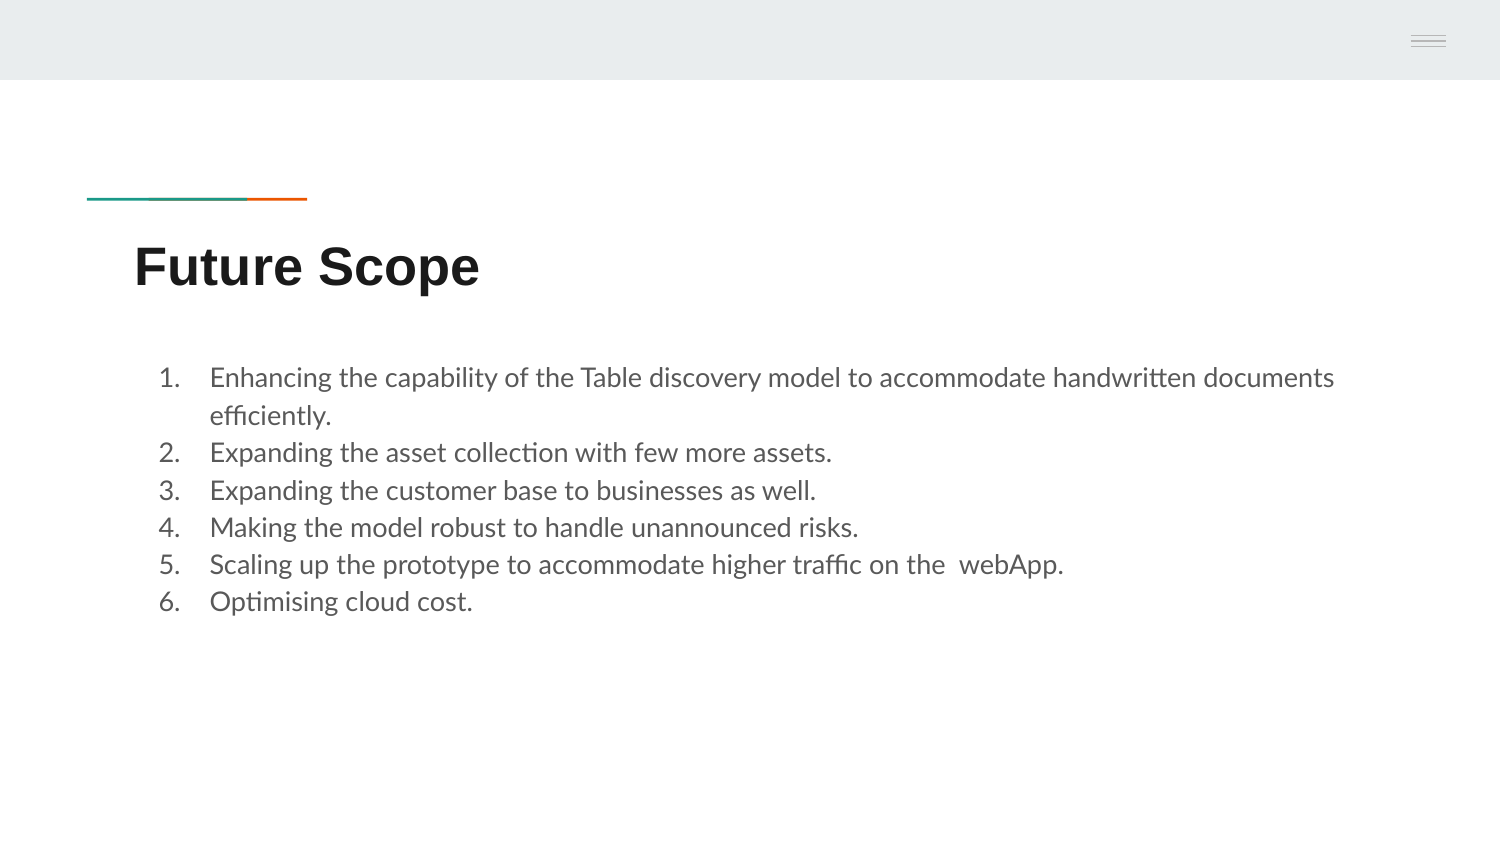

# Future Scope
Enhancing the capability of the Table discovery model to accommodate handwritten documents efficiently.
Expanding the asset collection with few more assets.
Expanding the customer base to businesses as well.
Making the model robust to handle unannounced risks.
Scaling up the prototype to accommodate higher traffic on the  webApp.
Optimising cloud cost.